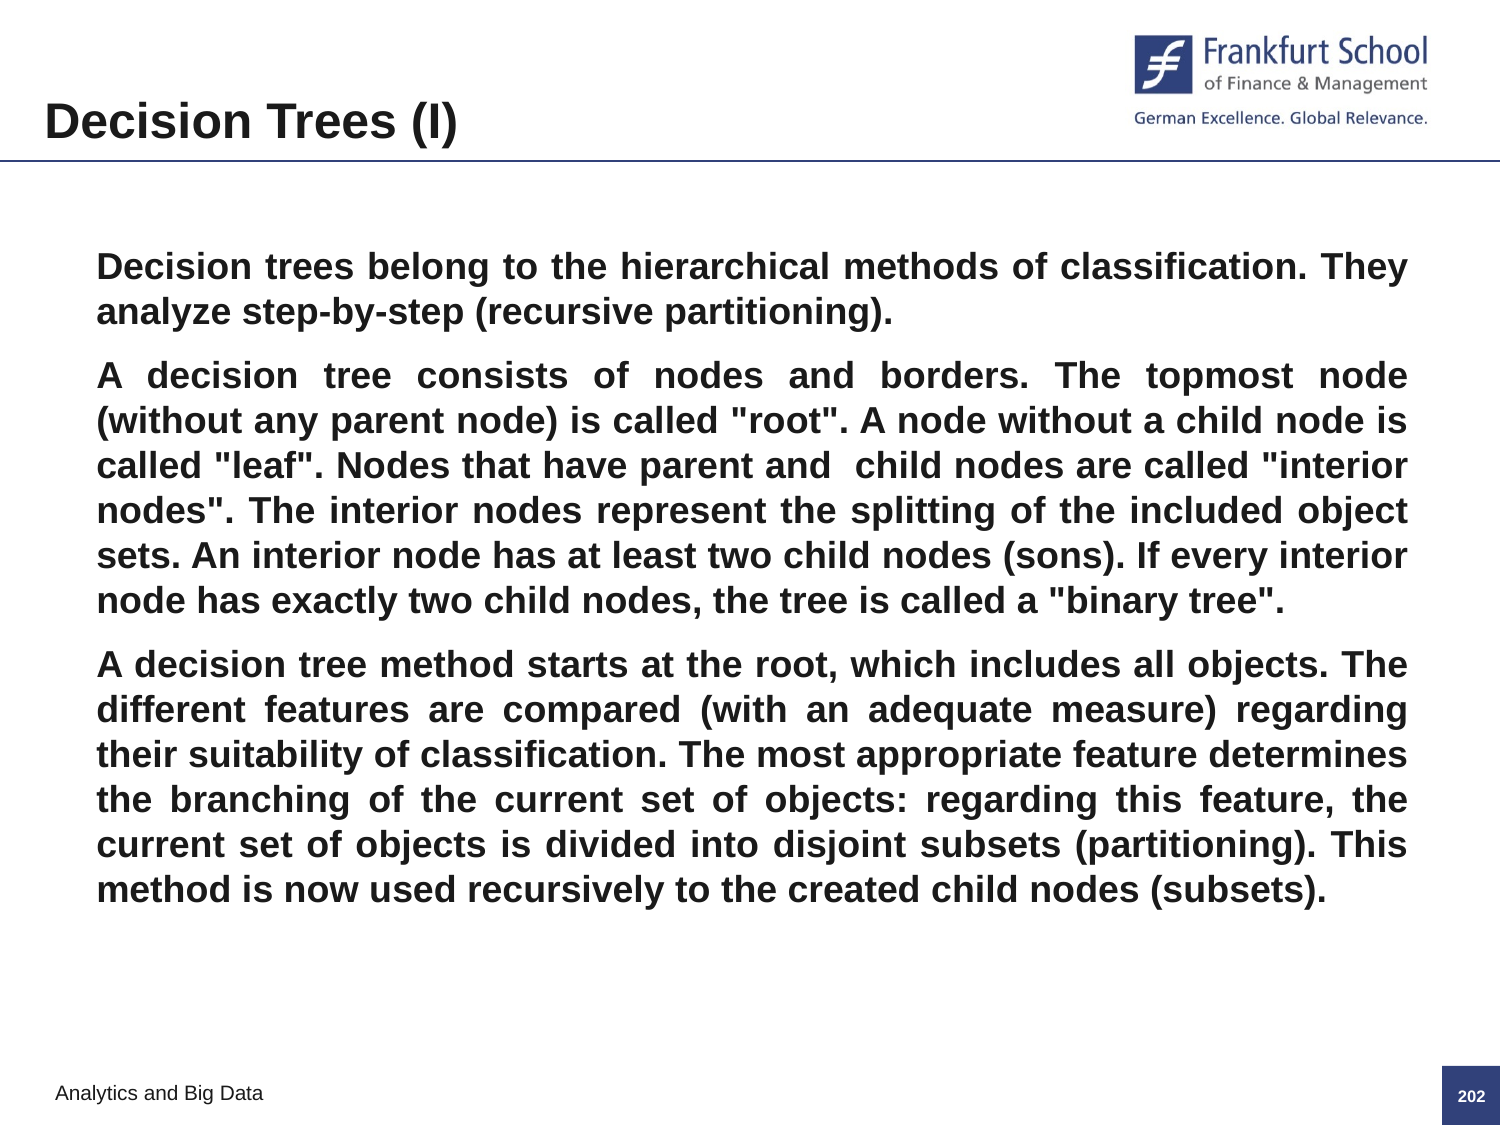

Decision Trees (I)
Decision trees belong to the hierarchical methods of classification. They analyze step-by-step (recursive partitioning).
A decision tree consists of nodes and borders. The topmost node (without any parent node) is called "root". A node without a child node is called "leaf". Nodes that have parent and  child nodes are called "interior nodes". The interior nodes represent the splitting of the included object sets. An interior node has at least two child nodes (sons). If every interior node has exactly two child nodes, the tree is called a "binary tree".
A decision tree method starts at the root, which includes all objects. The different features are compared (with an adequate measure) regarding their suitability of classification. The most appropriate feature determines the branching of the current set of objects: regarding this feature, the current set of objects is divided into disjoint subsets (partitioning). This method is now used recursively to the created child nodes (subsets).
202